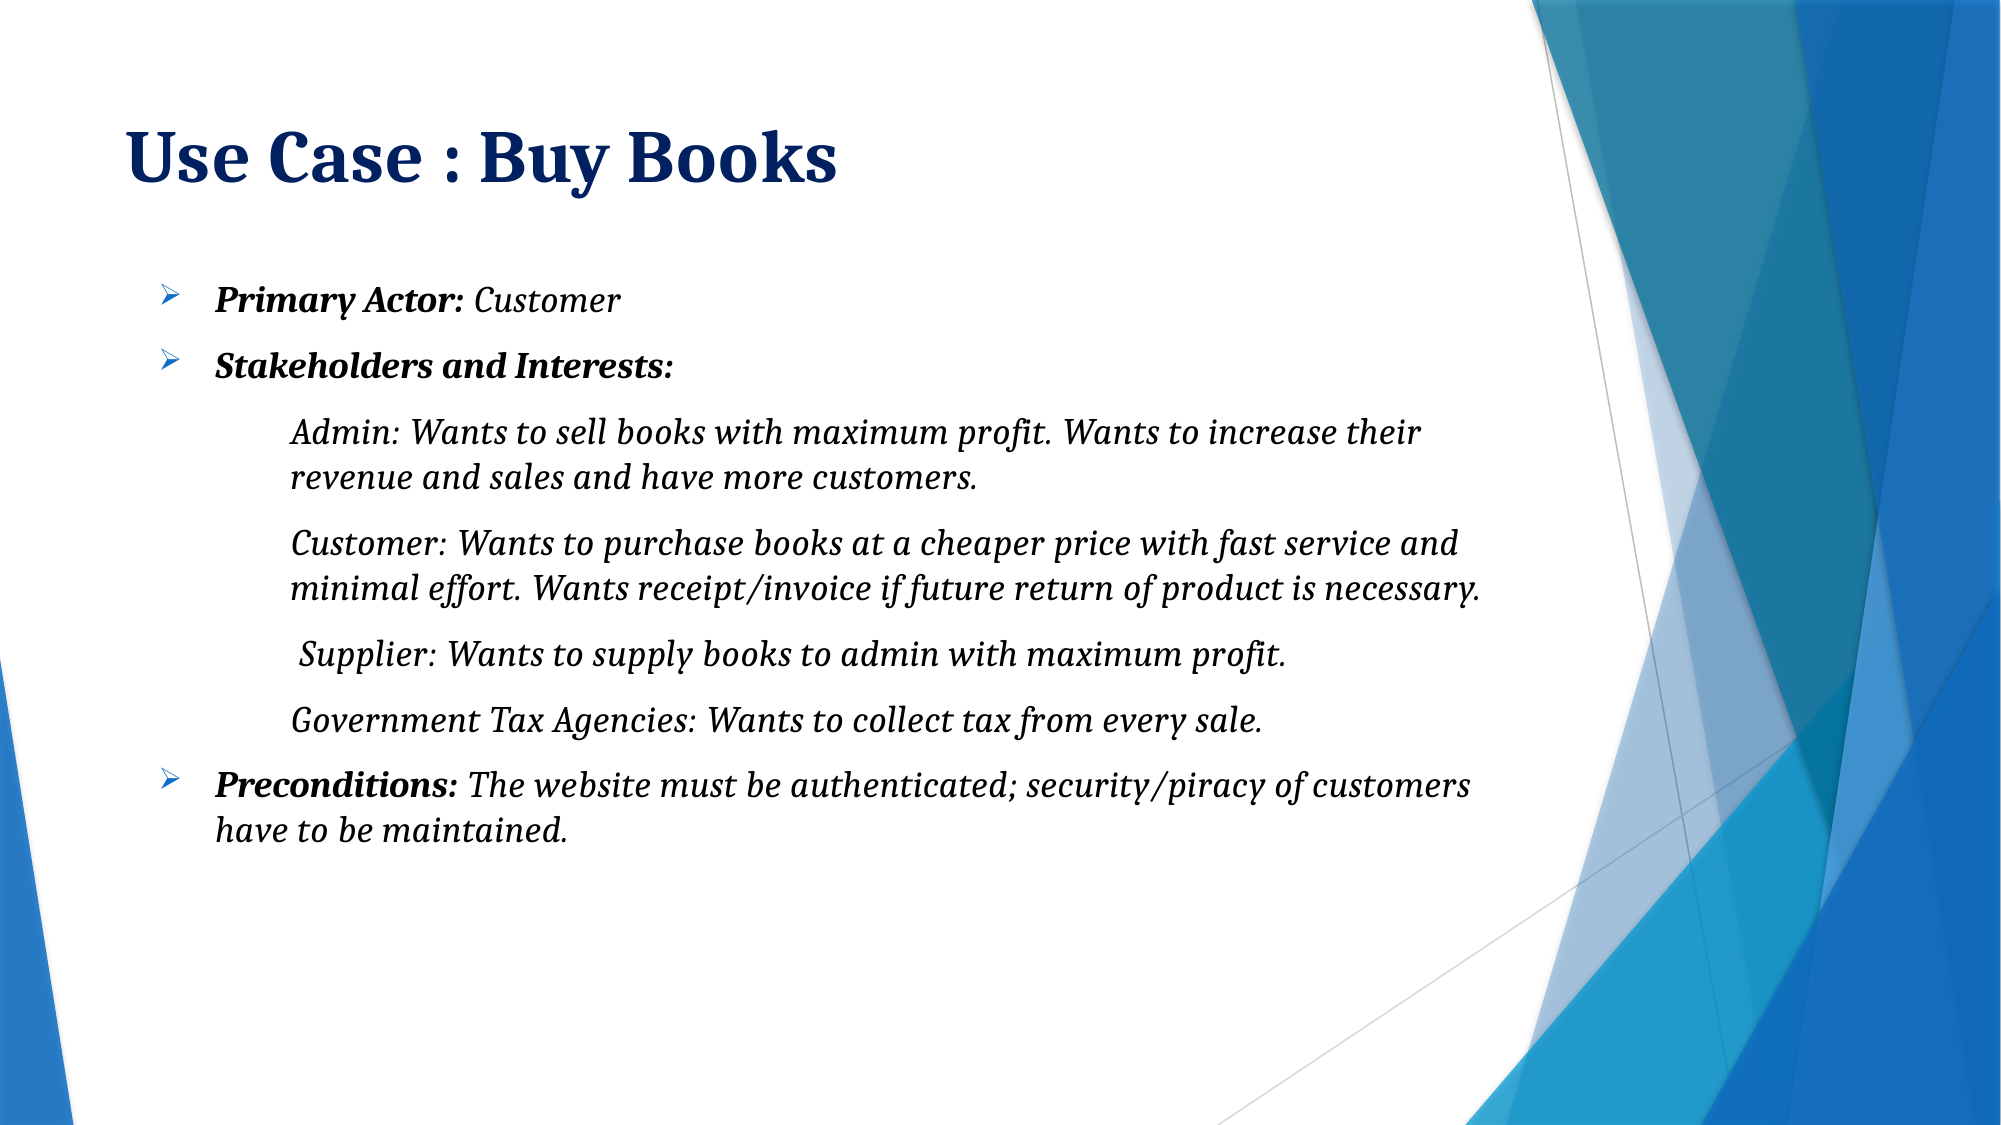

# Use Case : Buy Books
Primary Actor: Customer
Stakeholders and Interests:
Admin: Wants to sell books with maximum profit. Wants to increase their revenue and sales and have more customers.
Customer: Wants to purchase books at a cheaper price with fast service and minimal effort. Wants receipt/invoice if future return of product is necessary.
 Supplier: Wants to supply books to admin with maximum profit.
Government Tax Agencies: Wants to collect tax from every sale.
Preconditions: The website must be authenticated; security/piracy of customers have to be maintained.